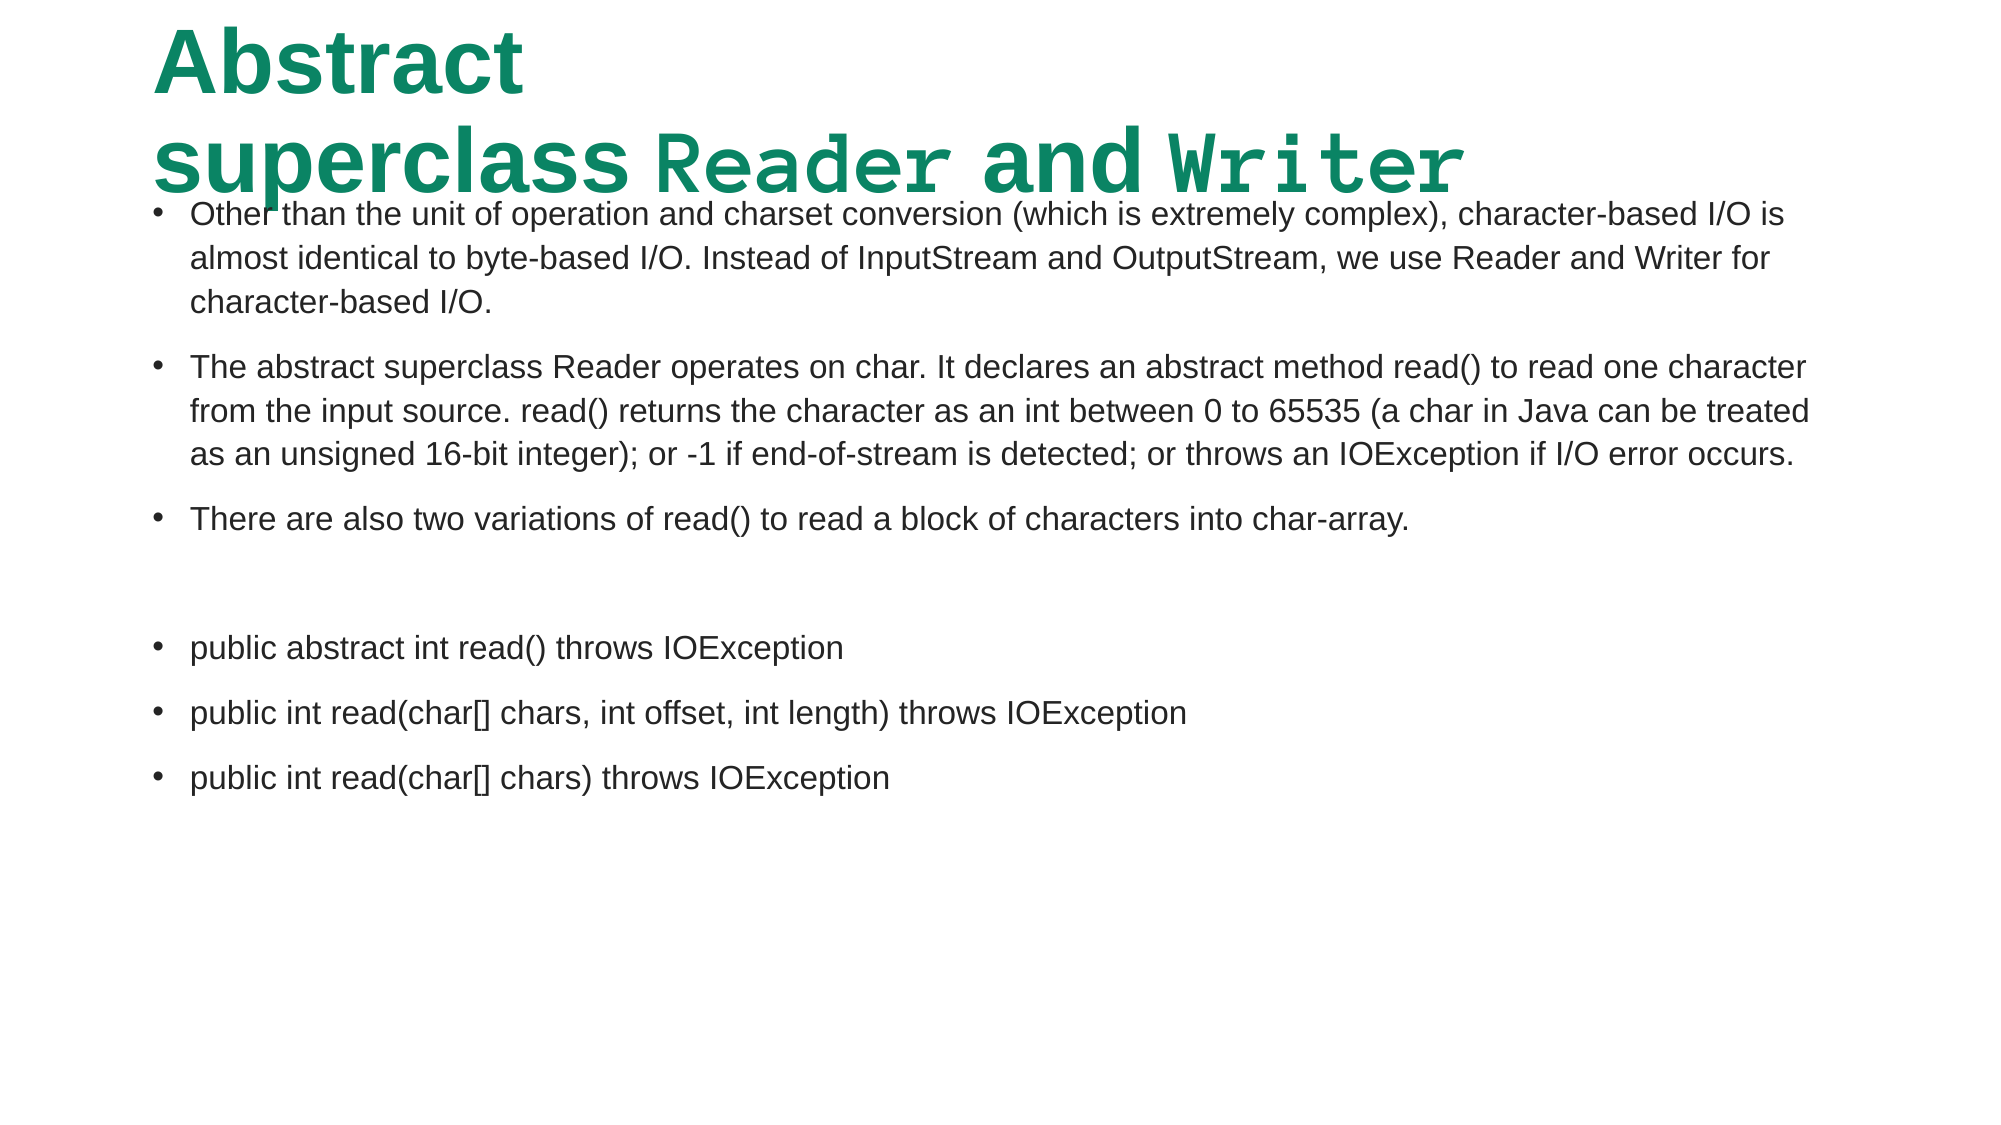

# Abstract superclass Reader and Writer
Other than the unit of operation and charset conversion (which is extremely complex), character-based I/O is almost identical to byte-based I/O. Instead of InputStream and OutputStream, we use Reader and Writer for character-based I/O.
The abstract superclass Reader operates on char. It declares an abstract method read() to read one character from the input source. read() returns the character as an int between 0 to 65535 (a char in Java can be treated as an unsigned 16-bit integer); or -1 if end-of-stream is detected; or throws an IOException if I/O error occurs.
There are also two variations of read() to read a block of characters into char-array.

public abstract int read() throws IOException
public int read(char[] chars, int offset, int length) throws IOException
public int read(char[] chars) throws IOException